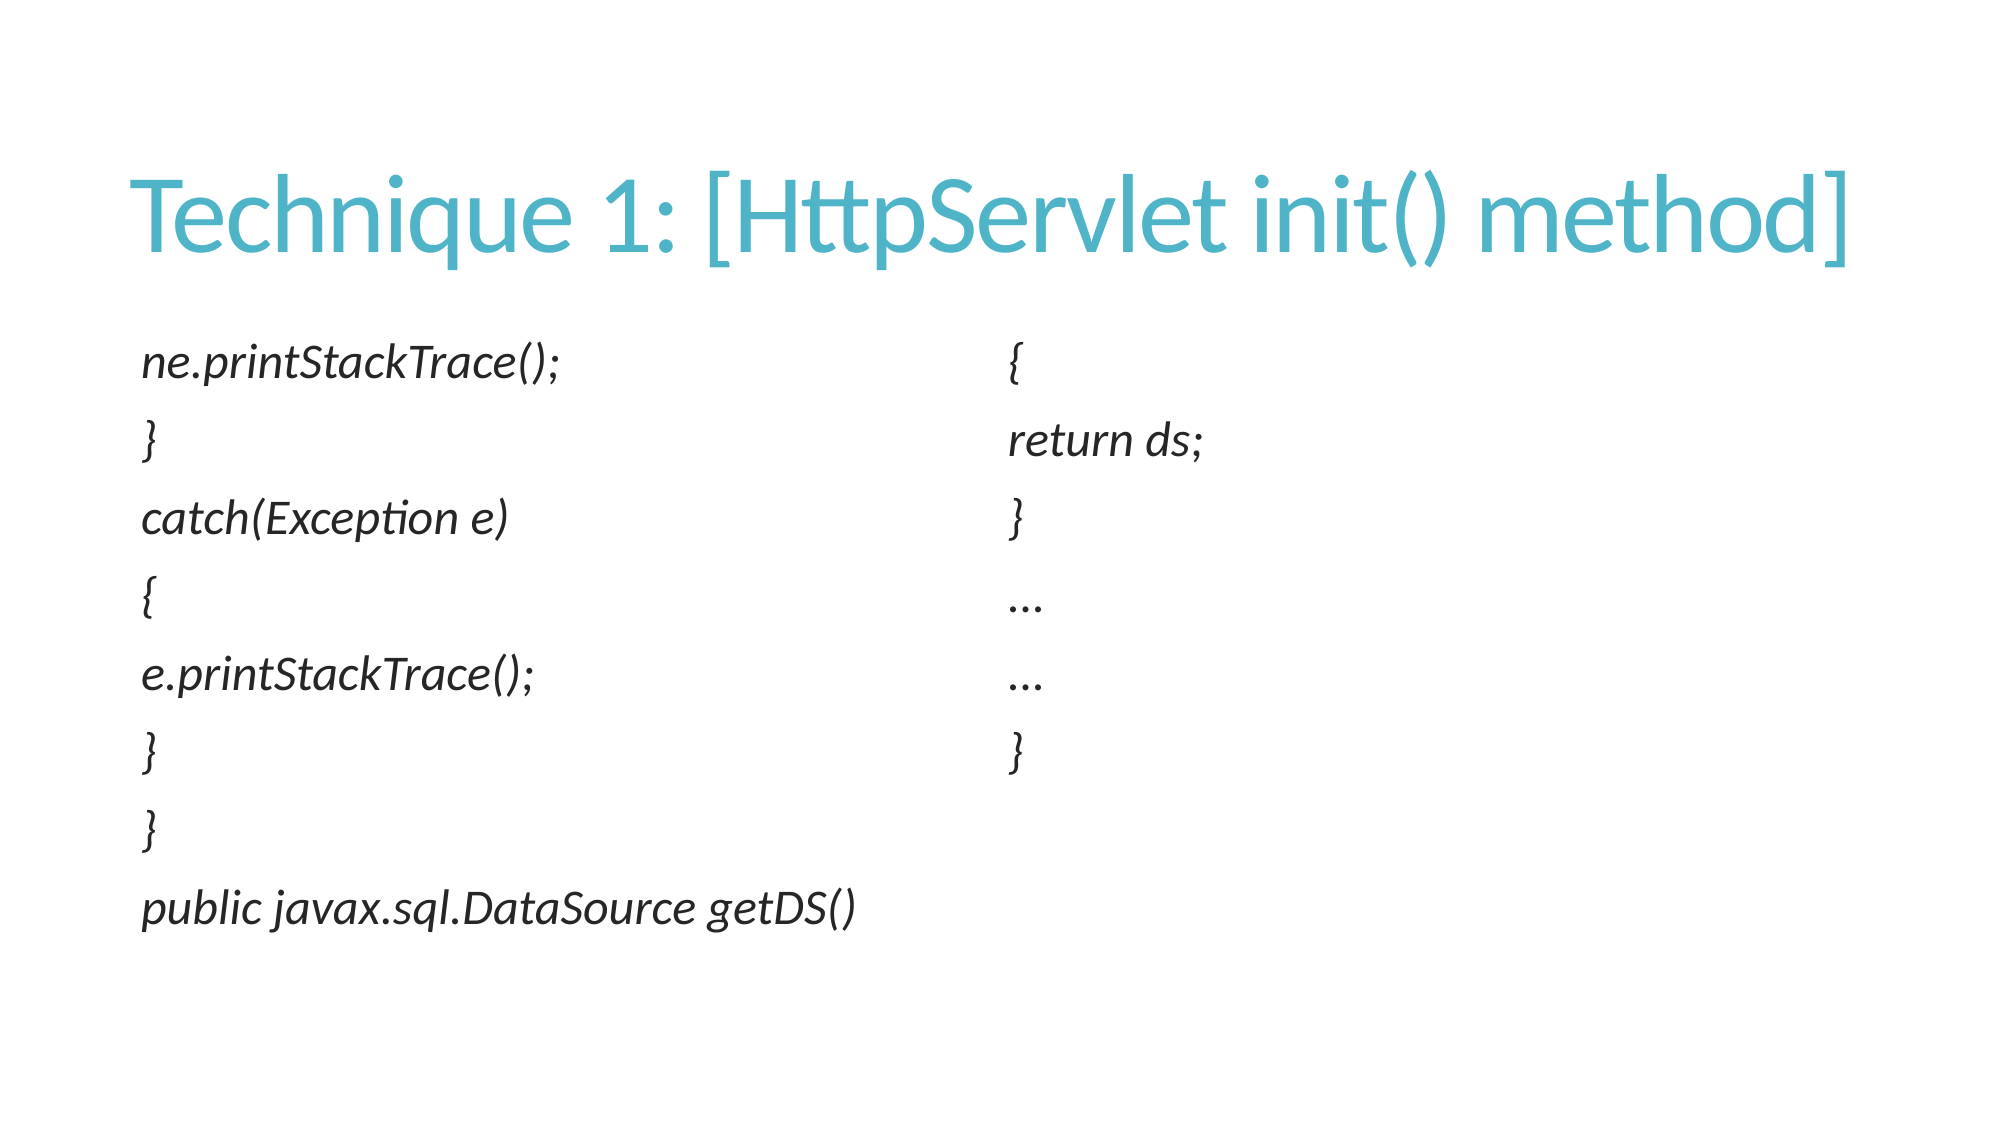

# Technique 1: [HttpServlet init() method]
ne.printStackTrace();
}
catch(Exception e)
{
e.printStackTrace();
}
}
public javax.sql.DataSource getDS()
{
return ds;
}
...
...
}